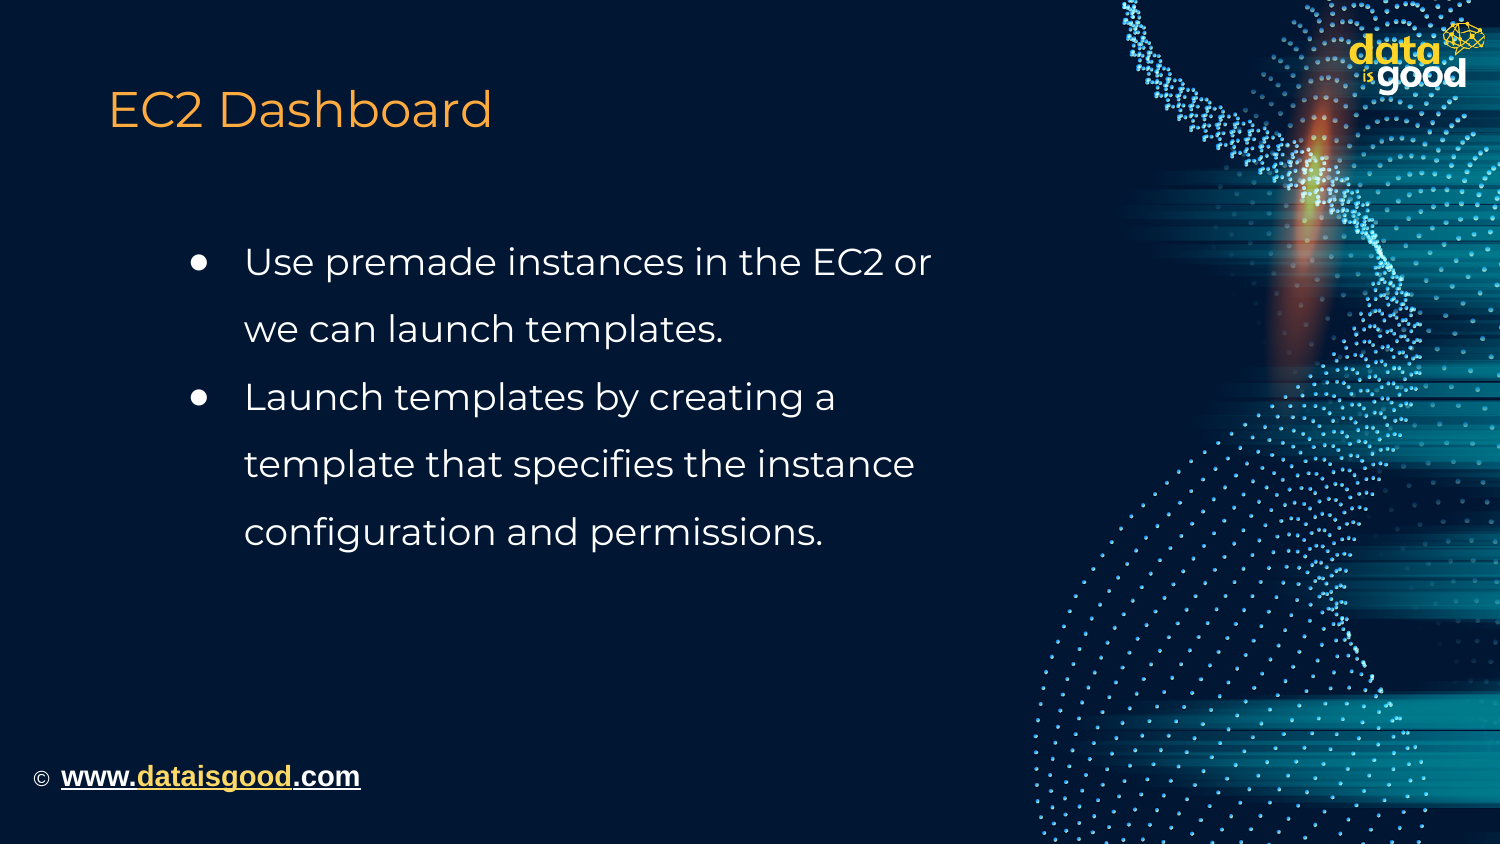

# EC2 Dashboard
Use premade instances in the EC2 or we can launch templates.
Launch templates by creating a template that specifies the instance configuration and permissions.